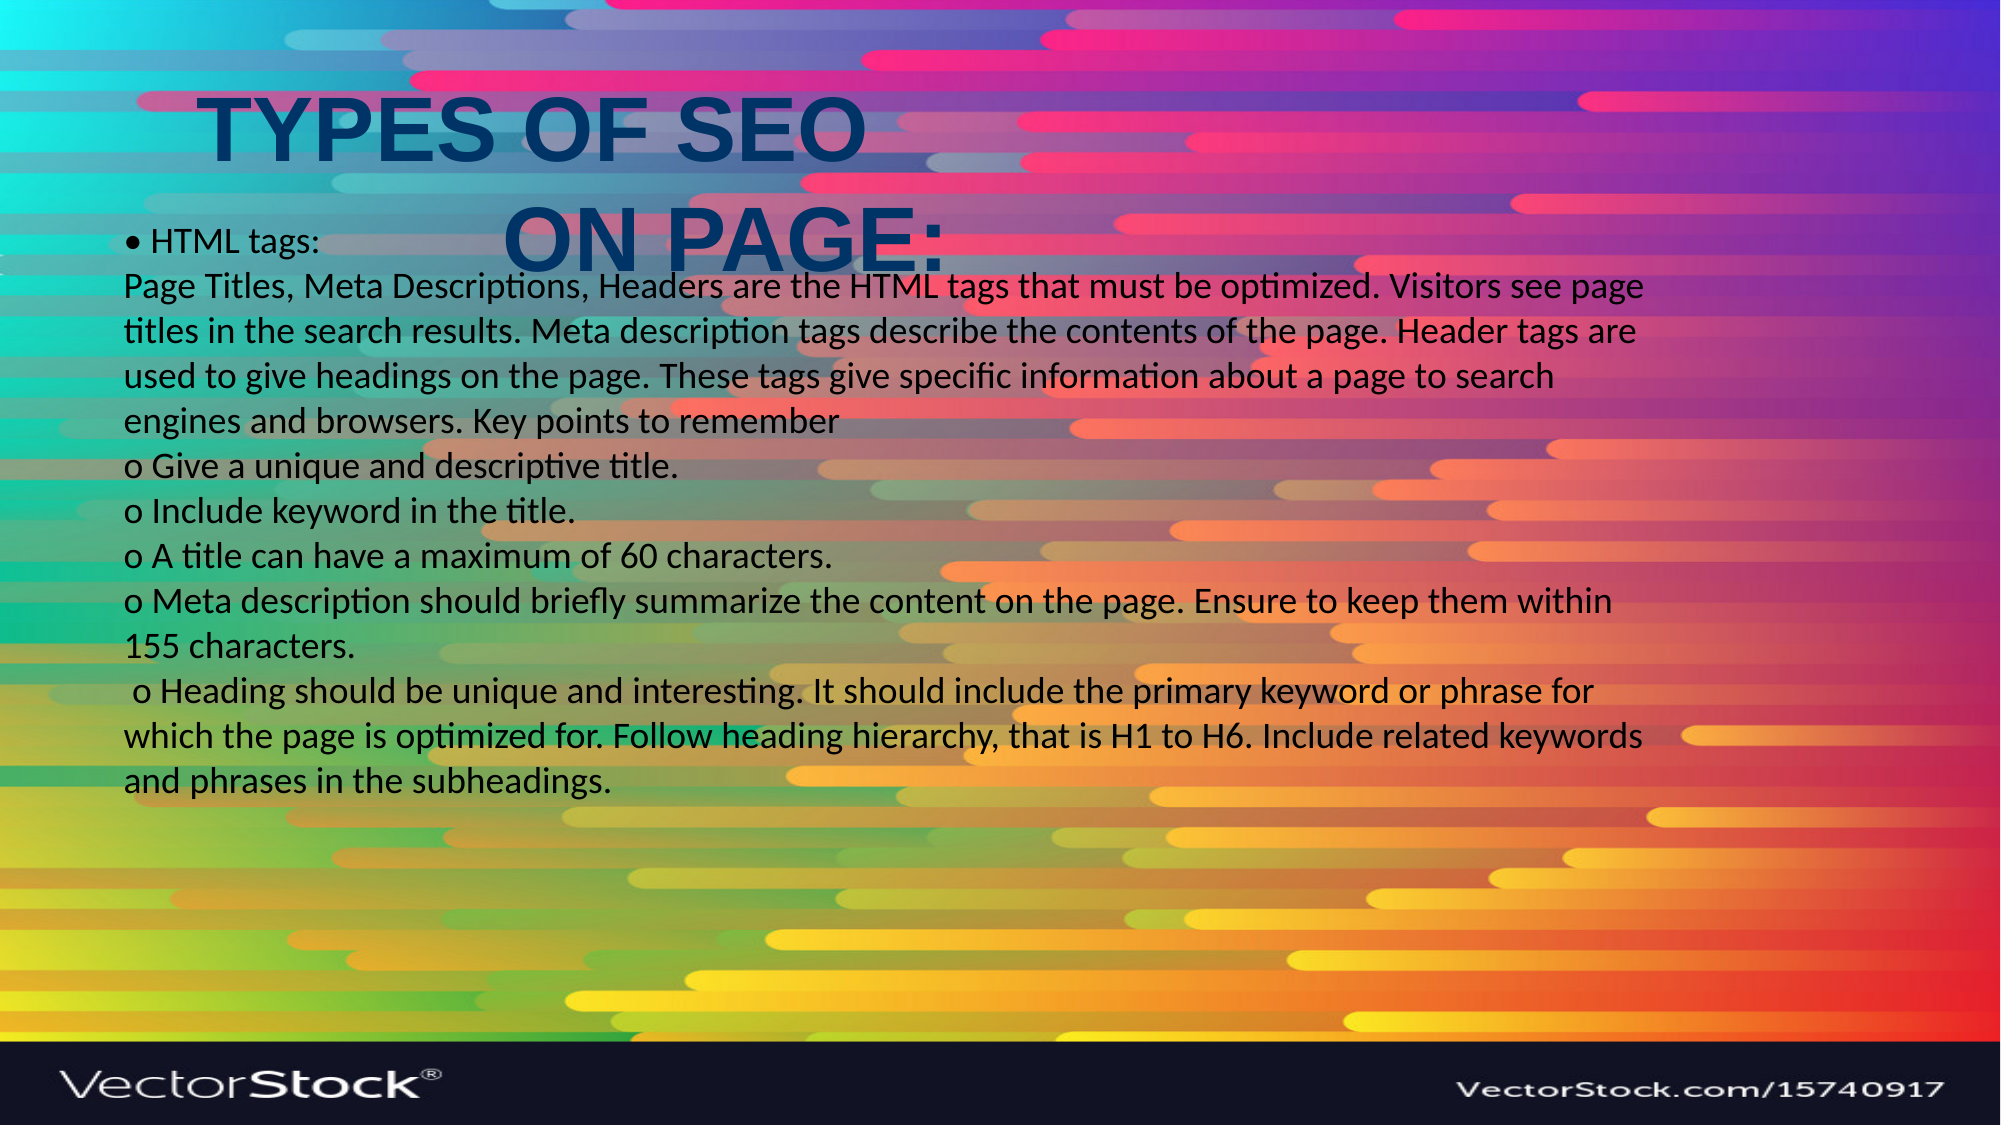

Types OF SEO
            ON PAGE:

• HTML tags:
Page Titles, Meta Descriptions, Headers are the HTML tags that must be optimized. Visitors see page titles in the search results. Meta description tags describe the contents of the page. Header tags are used to give headings on the page. These tags give specific information about a page to search engines and browsers. Key points to remember
o Give a unique and descriptive title.
o Include keyword in the title.
o A title can have a maximum of 60 characters.
o Meta description should briefly summarize the content on the page. Ensure to keep them within 155 characters.
 o Heading should be unique and interesting. It should include the primary keyword or phrase for which the page is optimized for. Follow heading hierarchy, that is H1 to H6. Include related keywords and phrases in the subheadings.